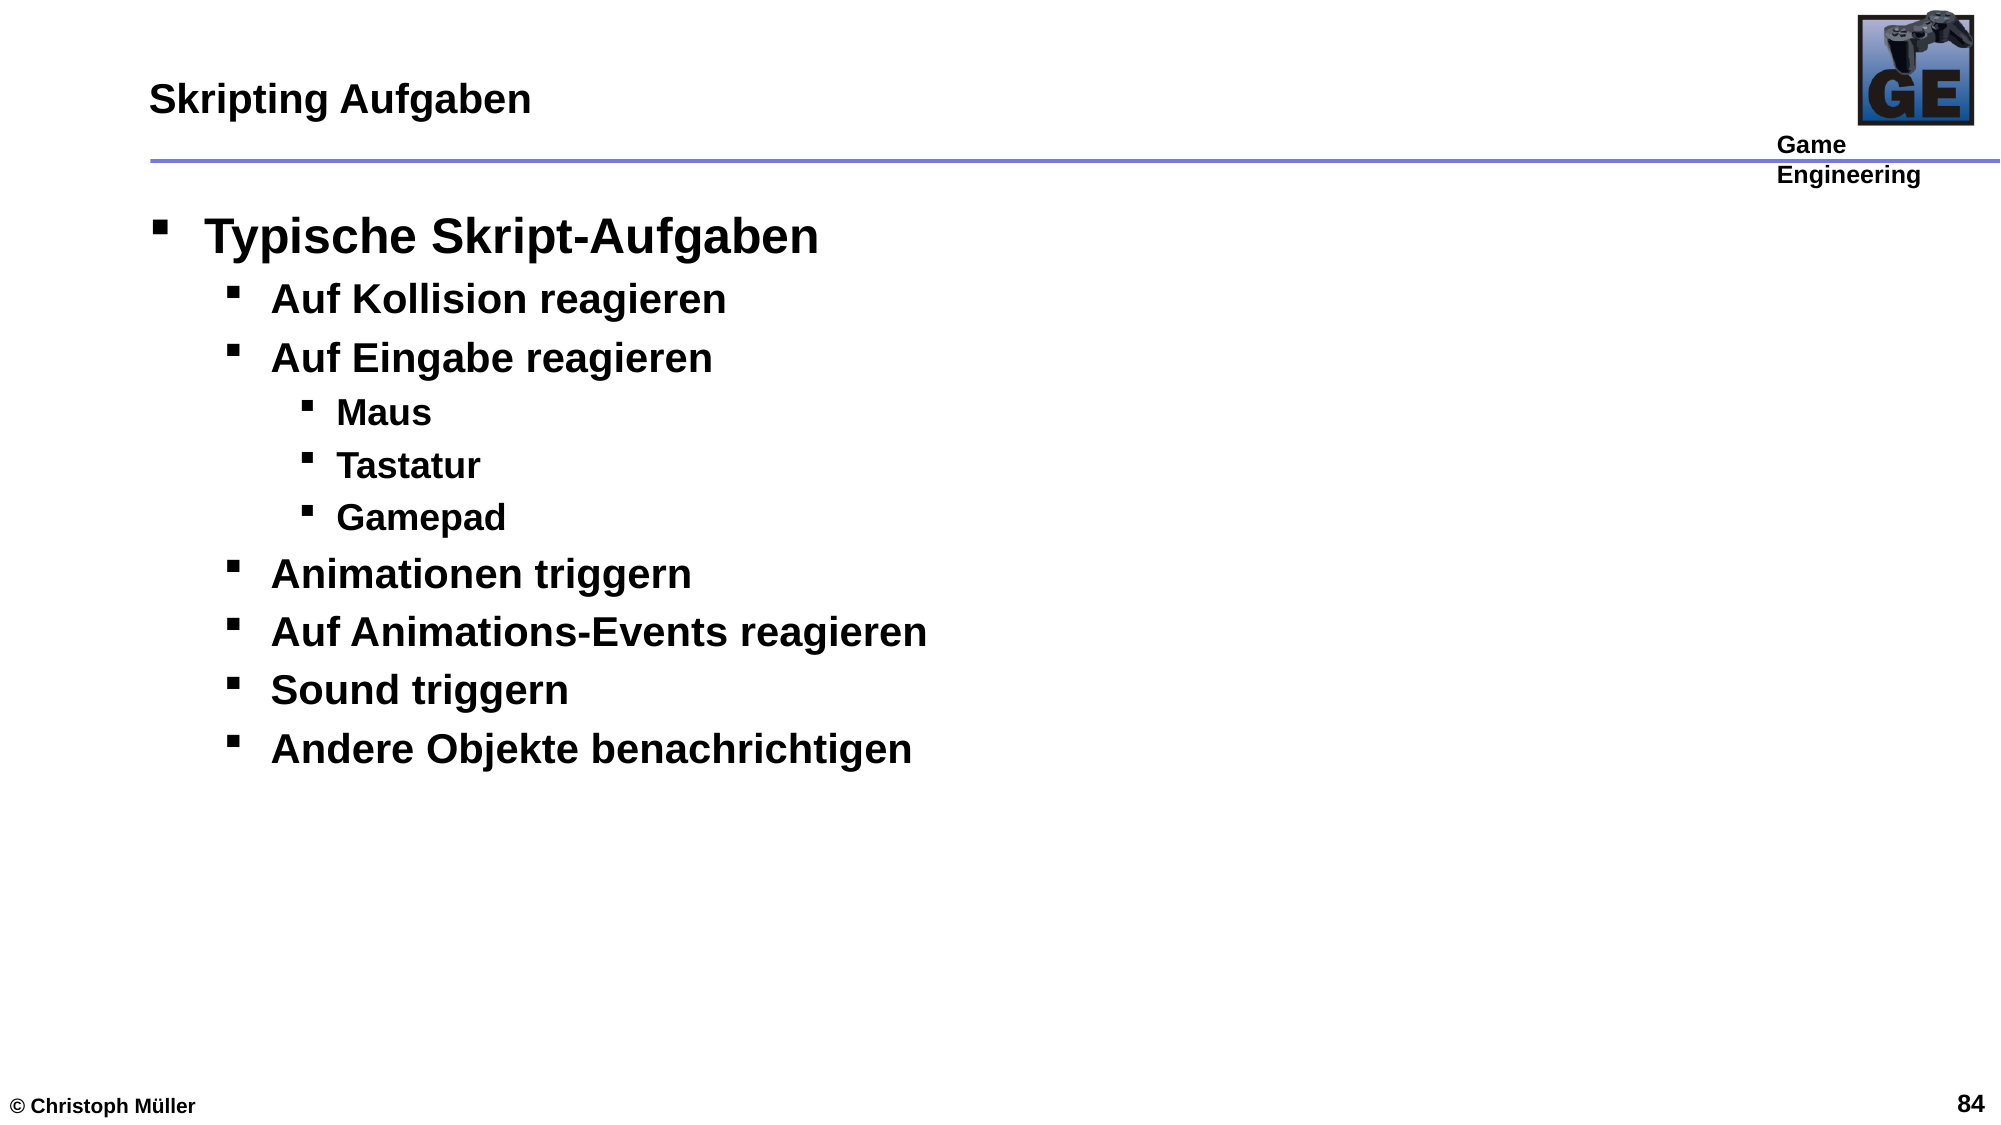

# Skripting Aufgaben
Typische Skript-Aufgaben
Auf Kollision reagieren
Auf Eingabe reagieren
Maus
Tastatur
Gamepad
Animationen triggern
Auf Animations-Events reagieren
Sound triggern
Andere Objekte benachrichtigen